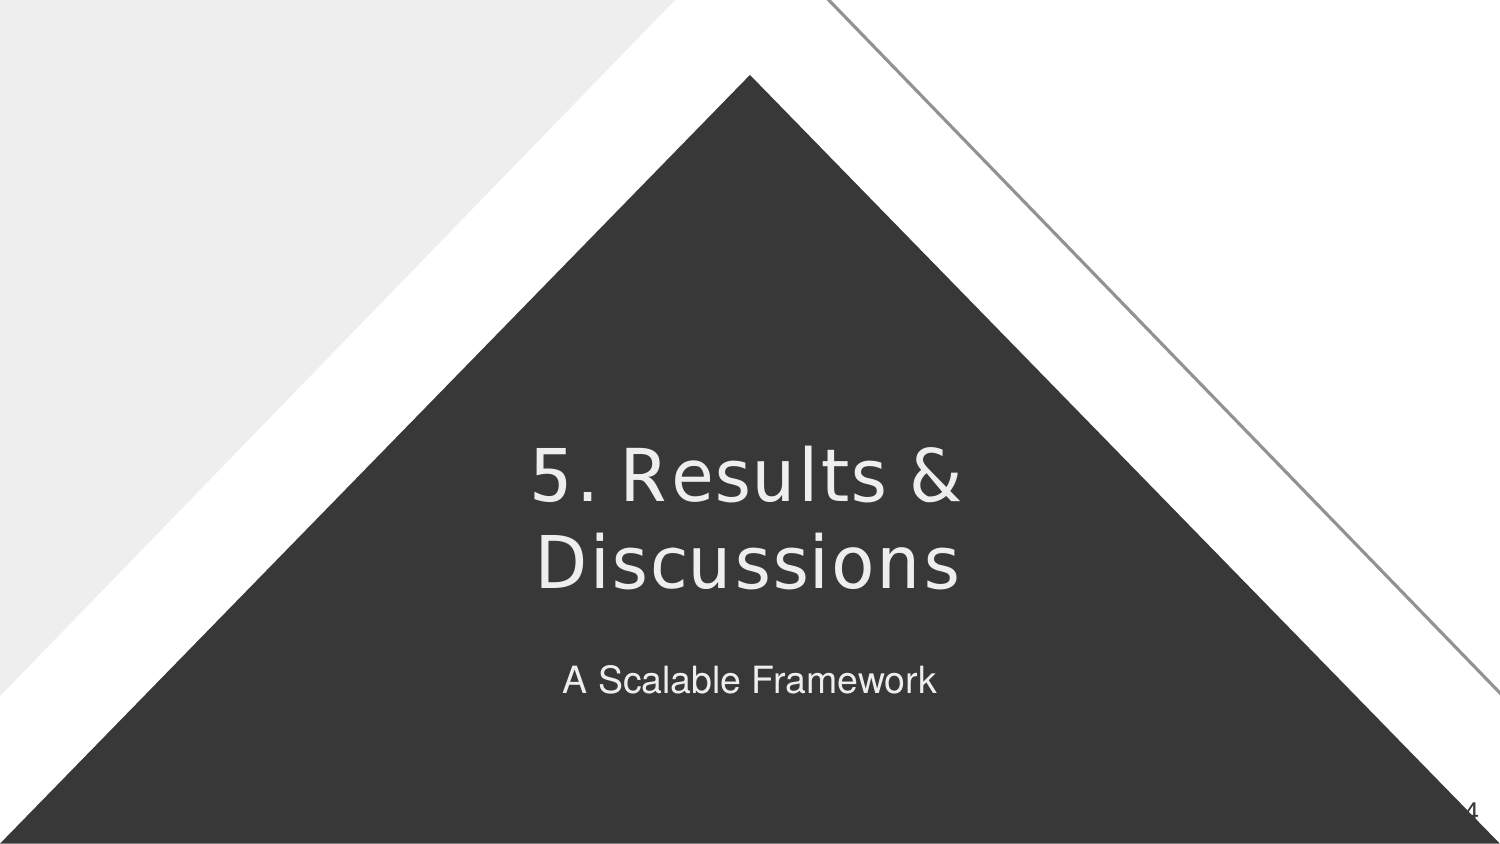

# 5. Results &
Discussions
A Scalable Framework
44